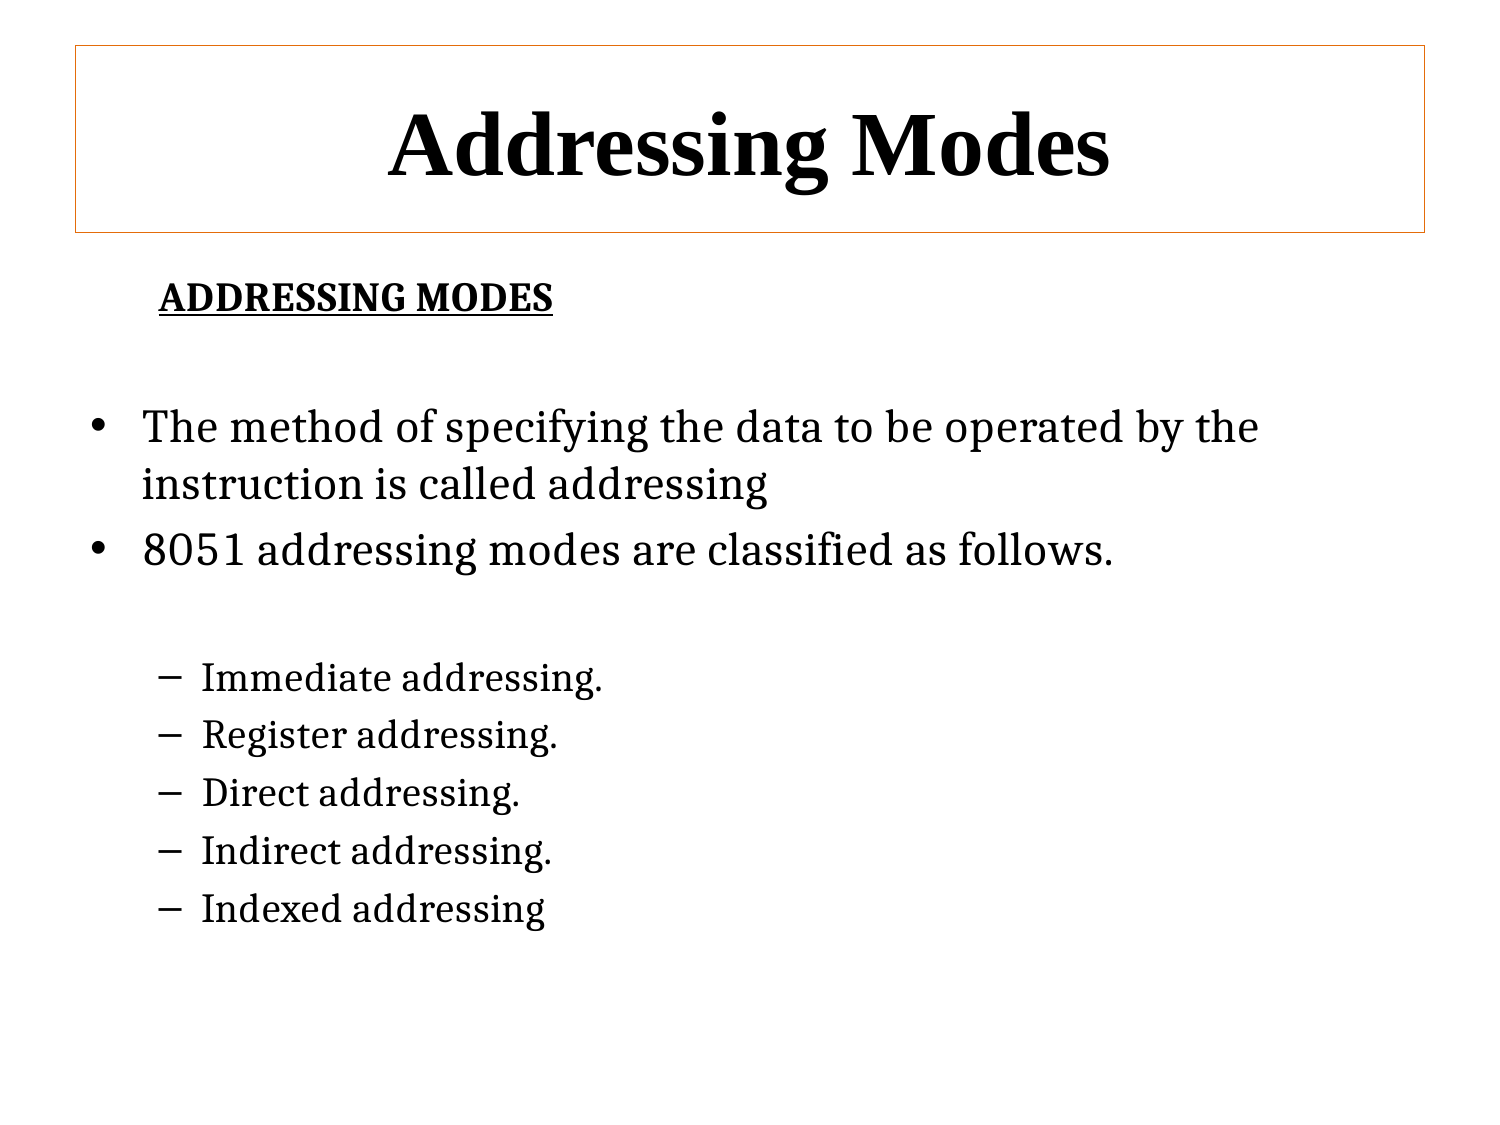

# Addressing Modes
ADDRESSING MODES

The method of specifying the data to be operated by the instruction is called addressing
8051 addressing modes are classified as follows.

Immediate addressing.
Register addressing.
Direct addressing.
Indirect addressing.
Indexed addressing